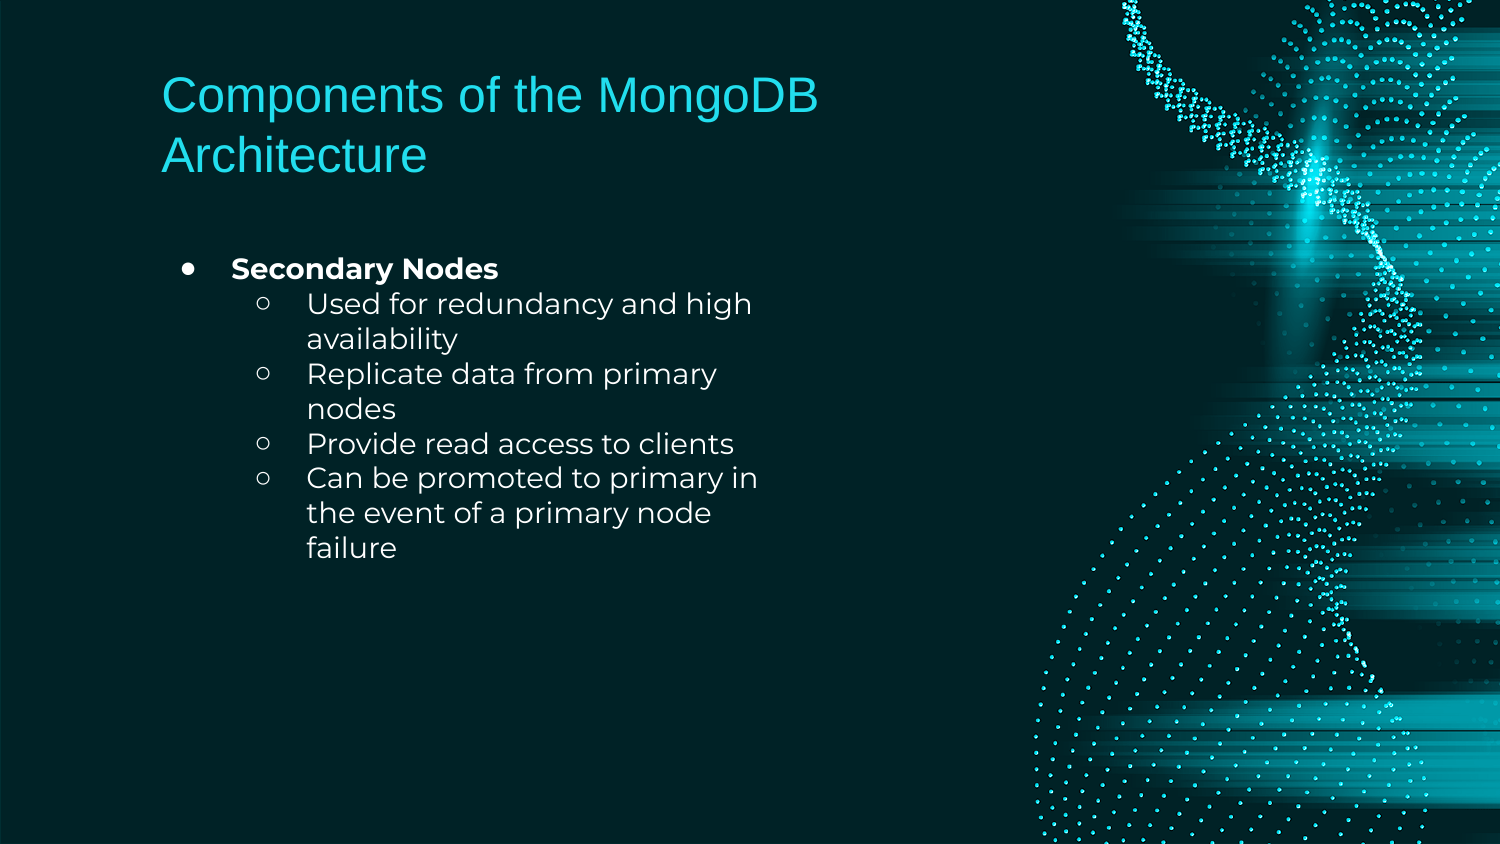

# Components of the MongoDB Architecture
Secondary Nodes
Used for redundancy and high availability
Replicate data from primary nodes
Provide read access to clients
Can be promoted to primary in the event of a primary node failure